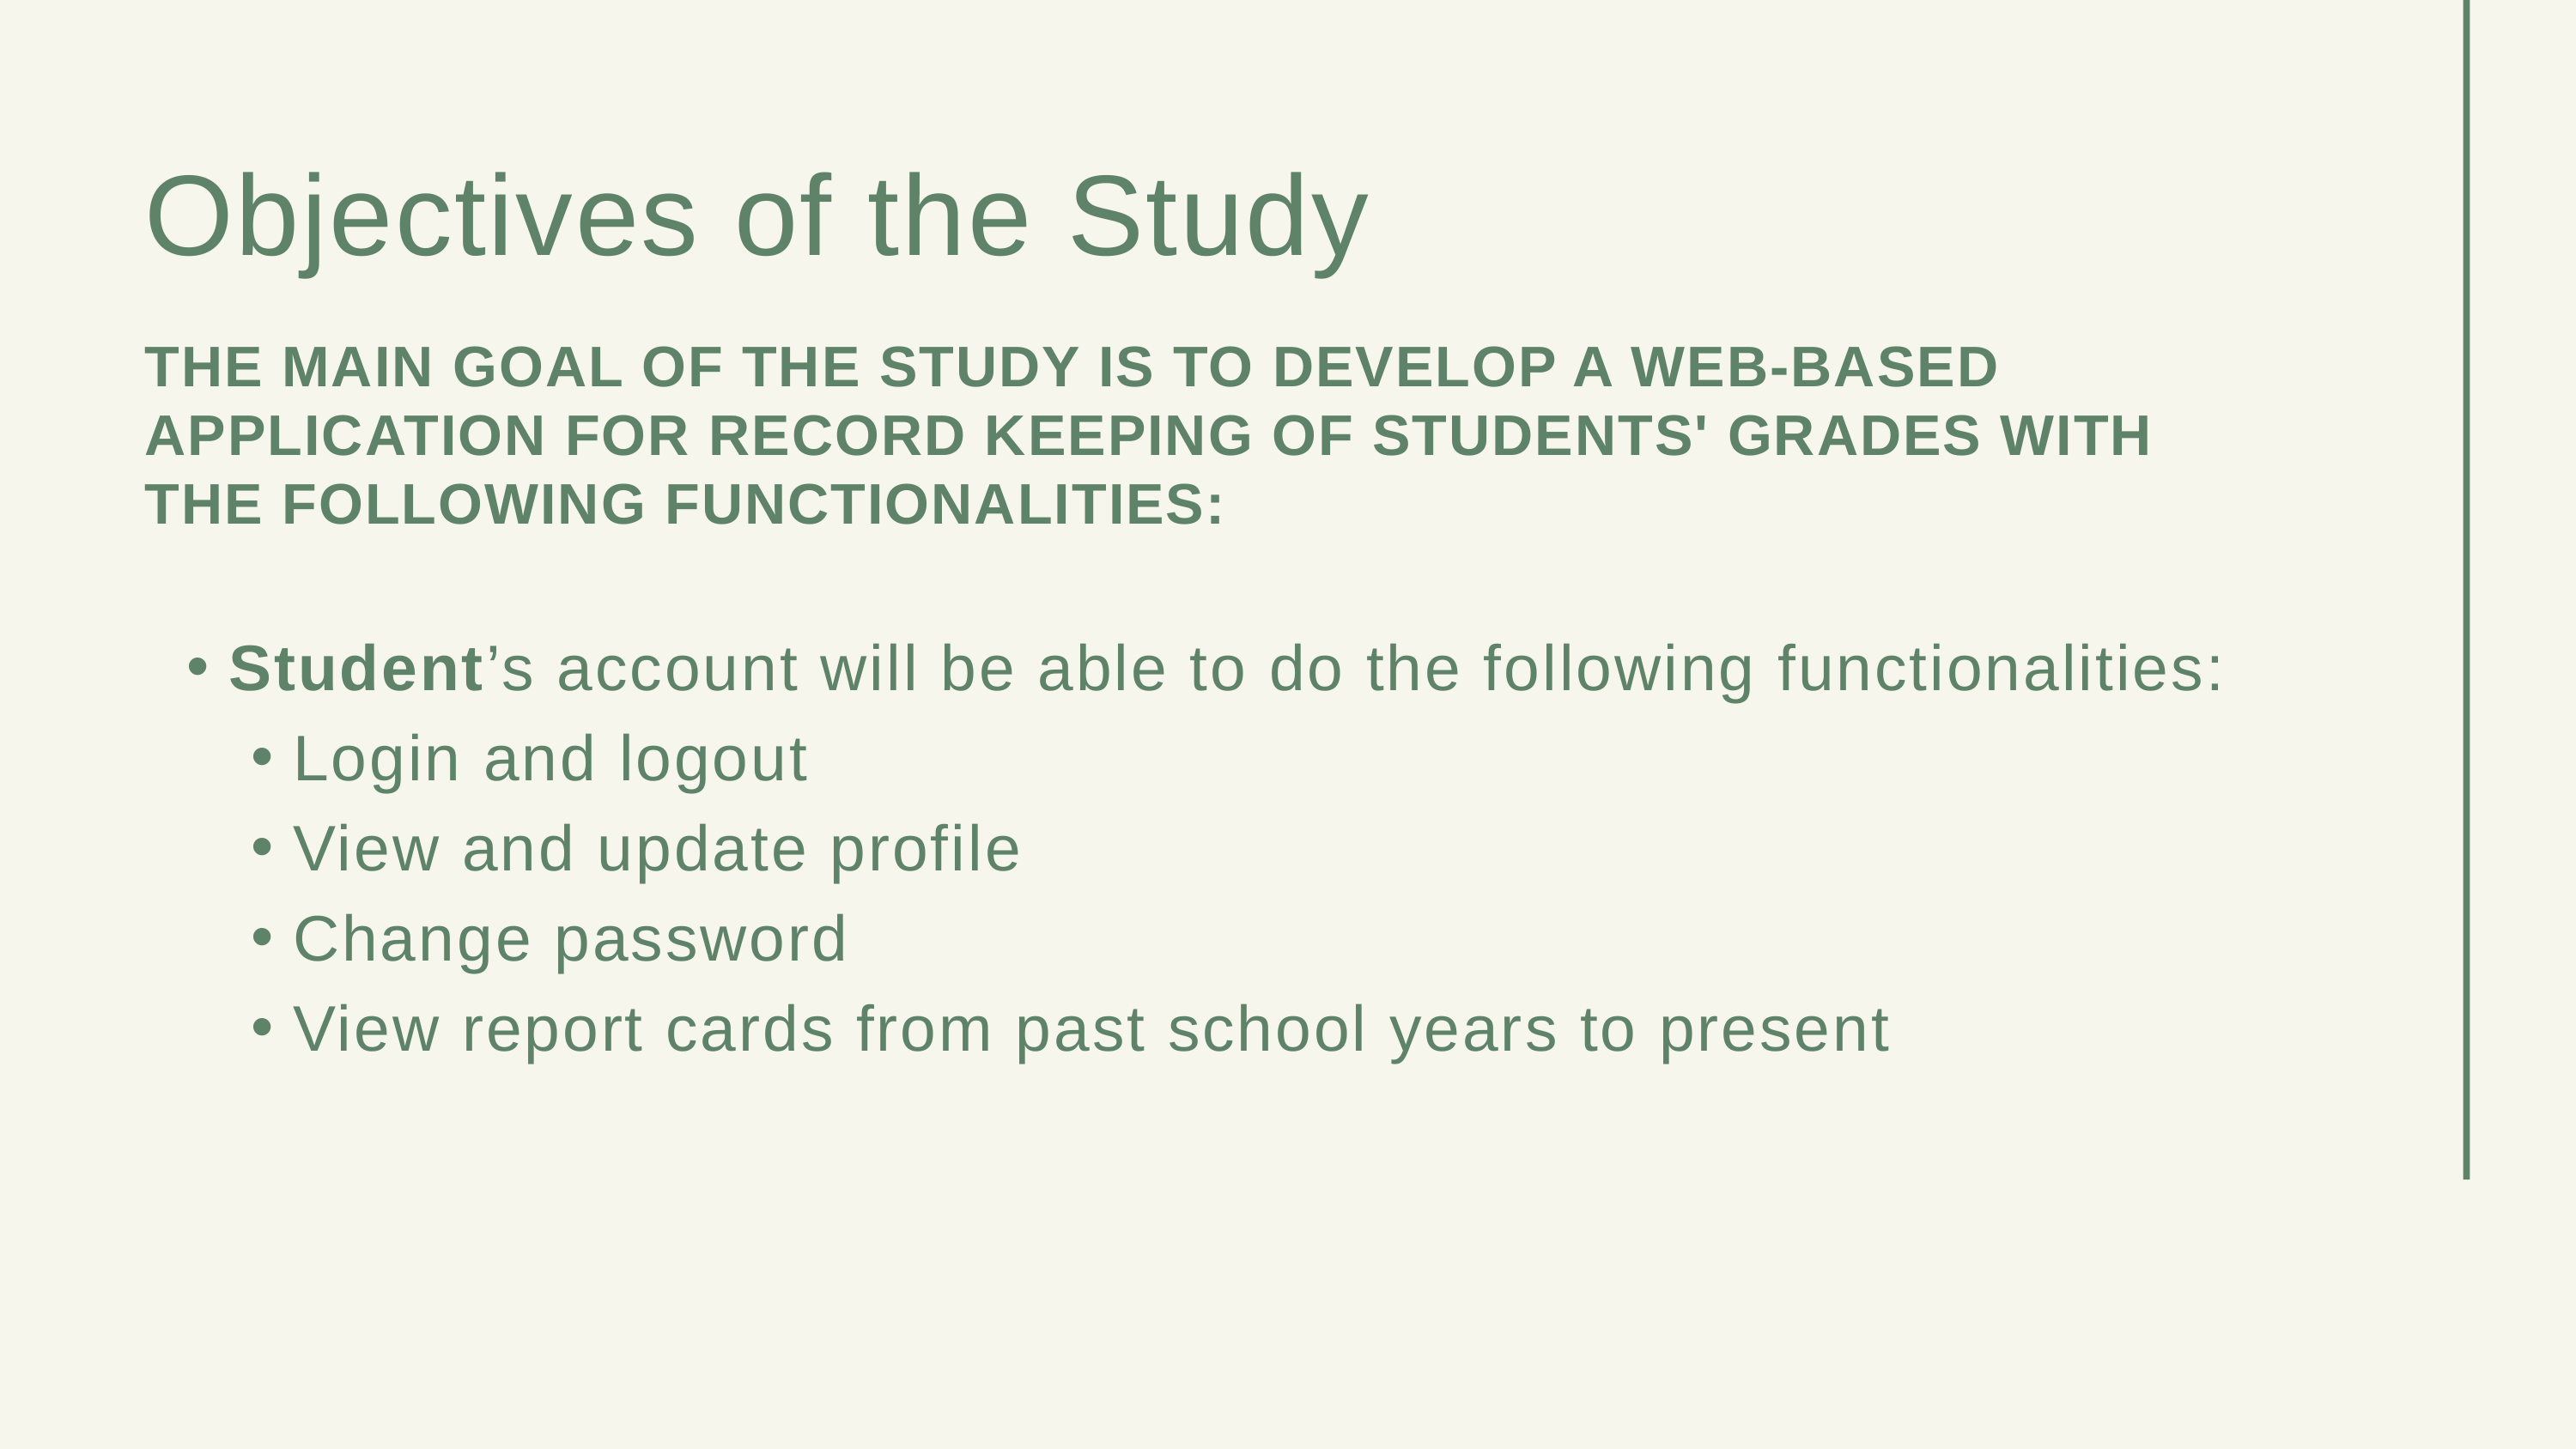

Objectives of the Study
THE MAIN GOAL OF THE STUDY IS TO DEVELOP A WEB-BASED APPLICATION FOR RECORD KEEPING OF STUDENTS' GRADES WITH THE FOLLOWING FUNCTIONALITIES:
Student’s account will be able to do the following functionalities:
Login and logout
View and update profile
Change password
View report cards from past school years to present
SDCC • 2020